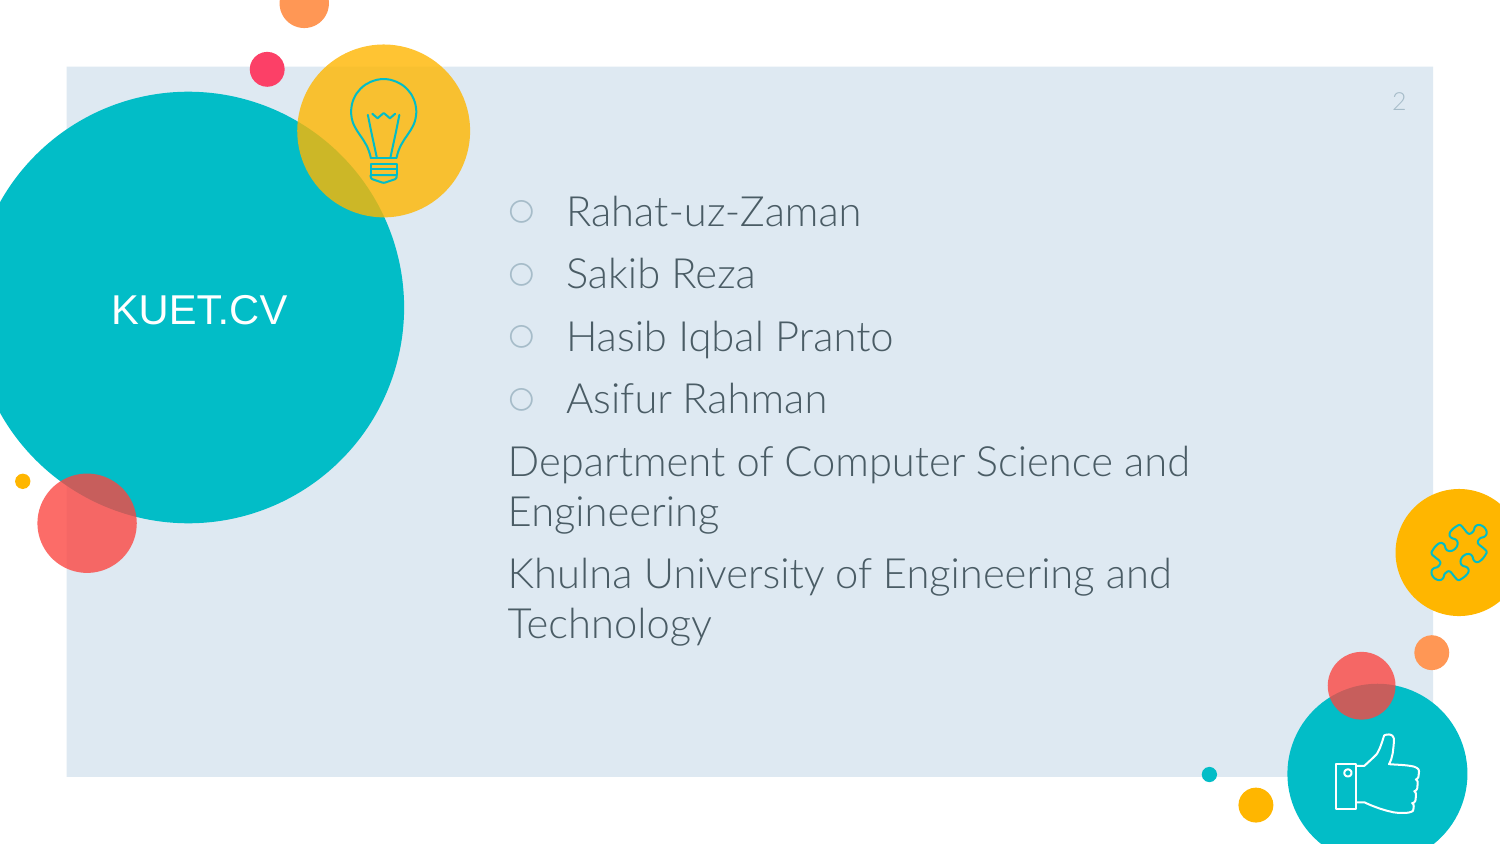

2
# KUET.CV
Rahat-uz-Zaman
Sakib Reza
Hasib Iqbal Pranto
Asifur Rahman
Department of Computer Science and Engineering
Khulna University of Engineering and Technology